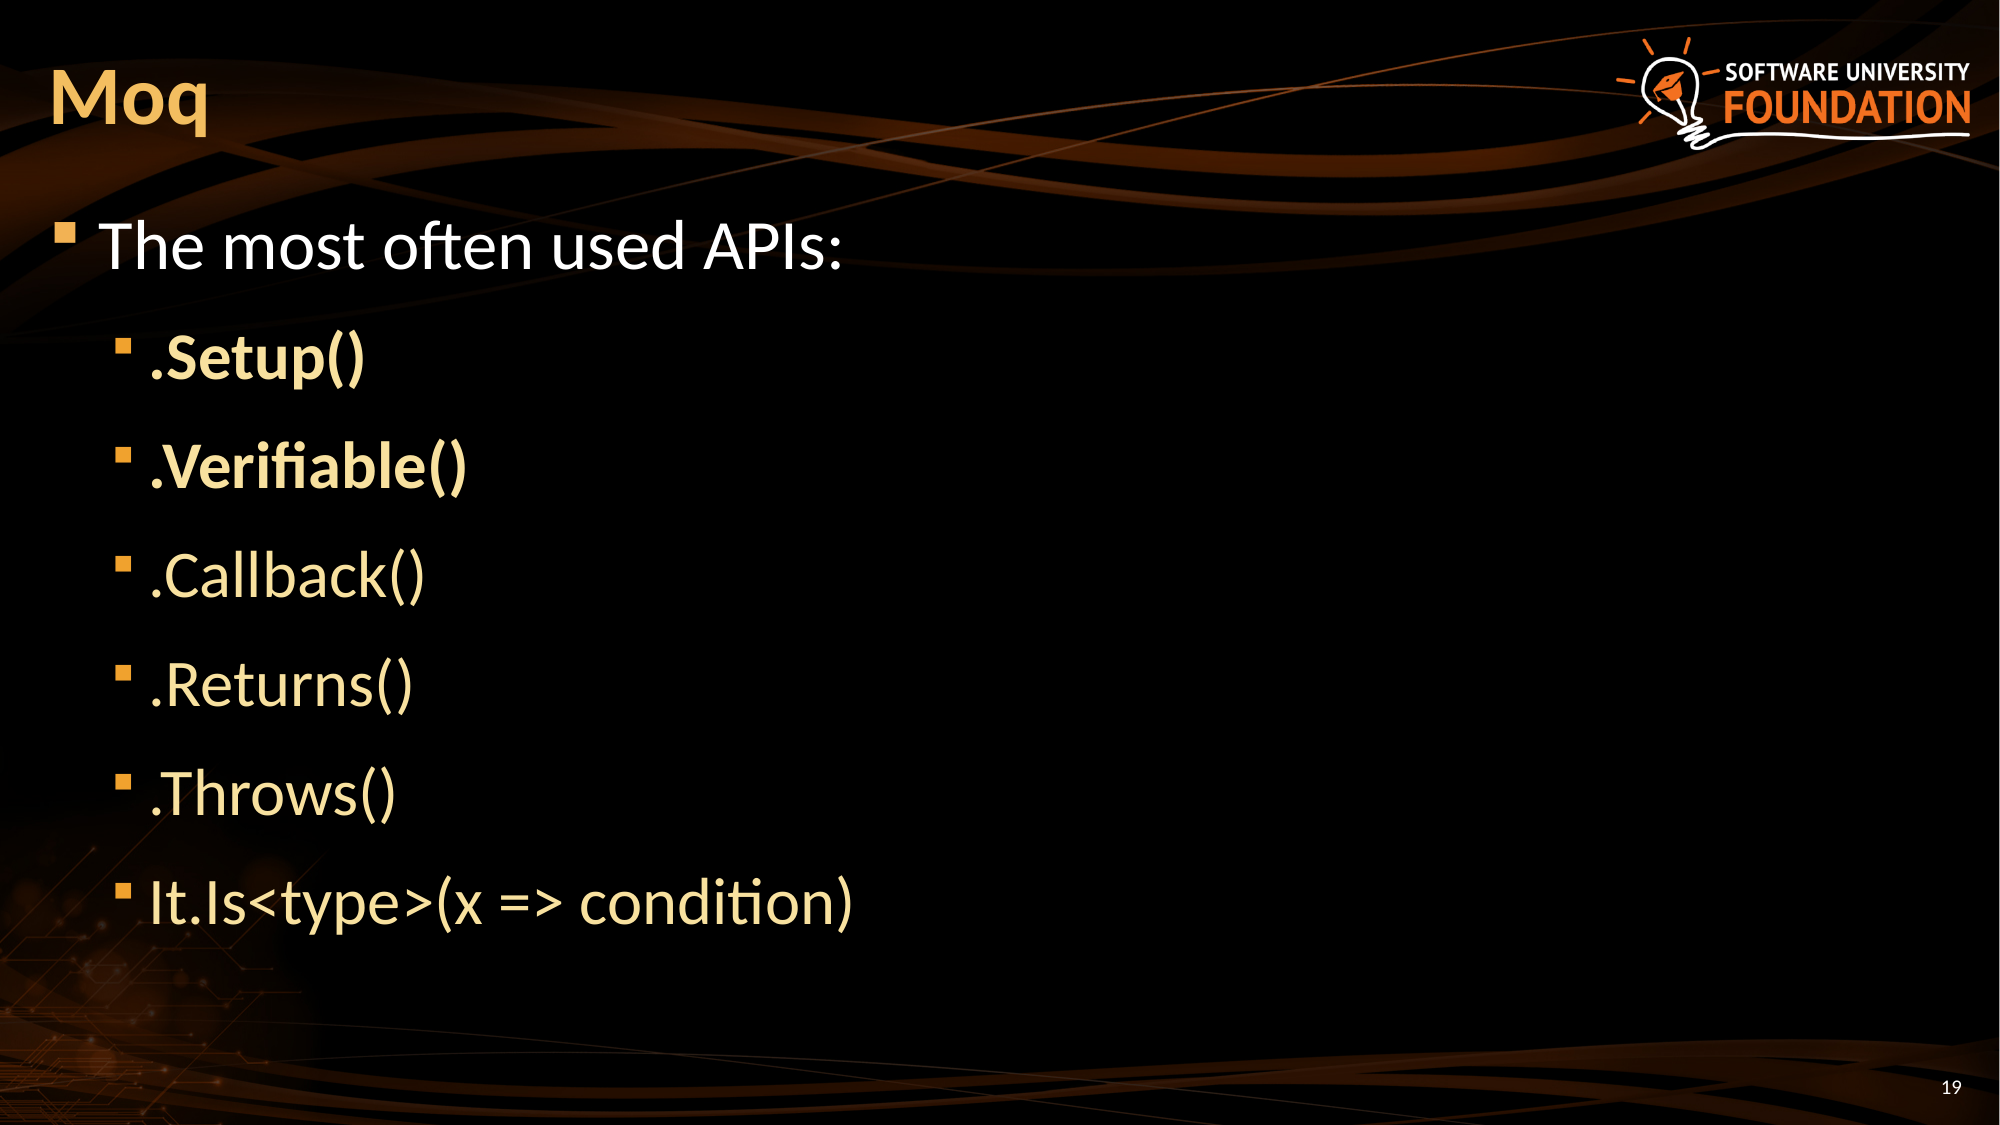

# Moq
The most often used APIs:
.Setup()
.Verifiable()
.Callback()
.Returns()
.Throws()
It.Is<type>(x => condition)
19